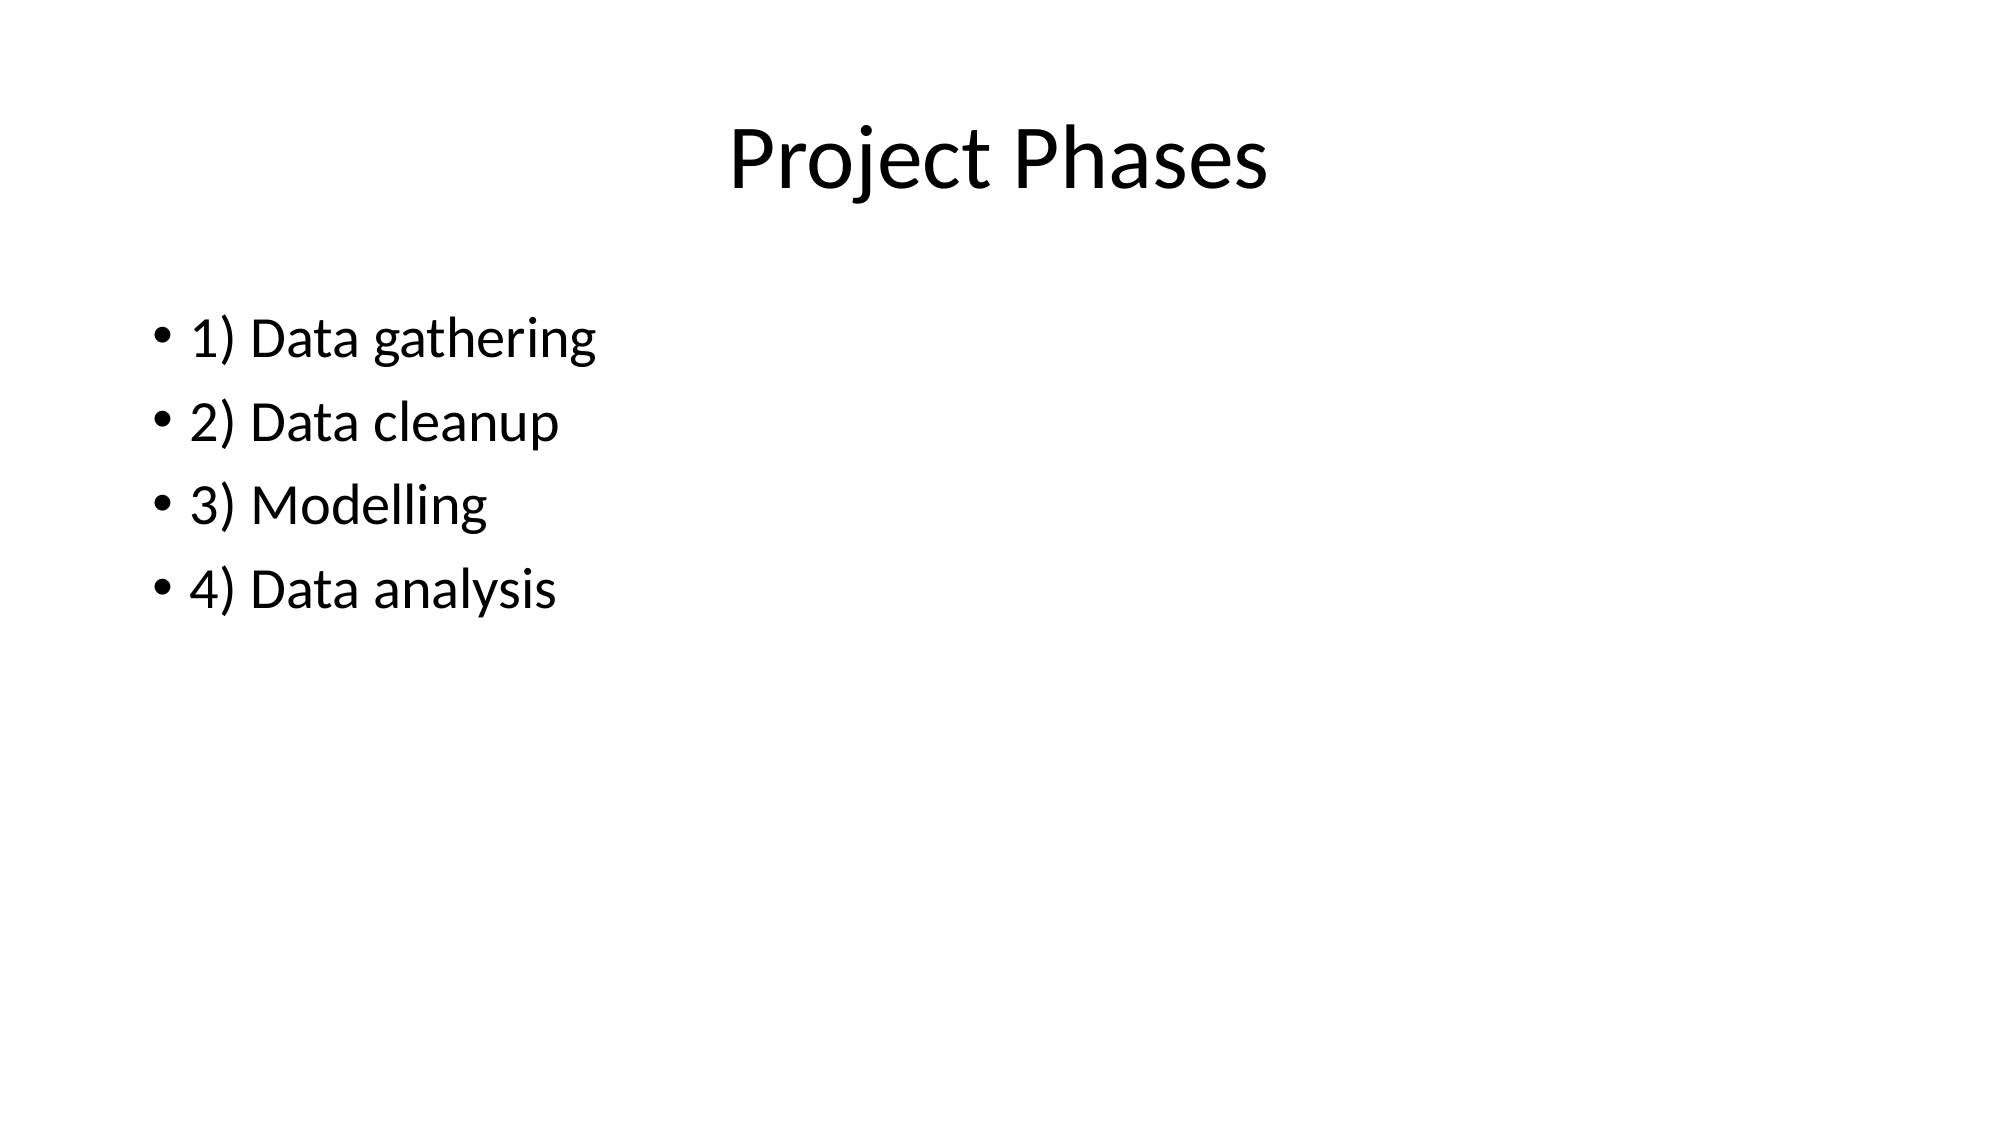

# Project Phases
1) Data gathering
2) Data cleanup
3) Modelling
4) Data analysis